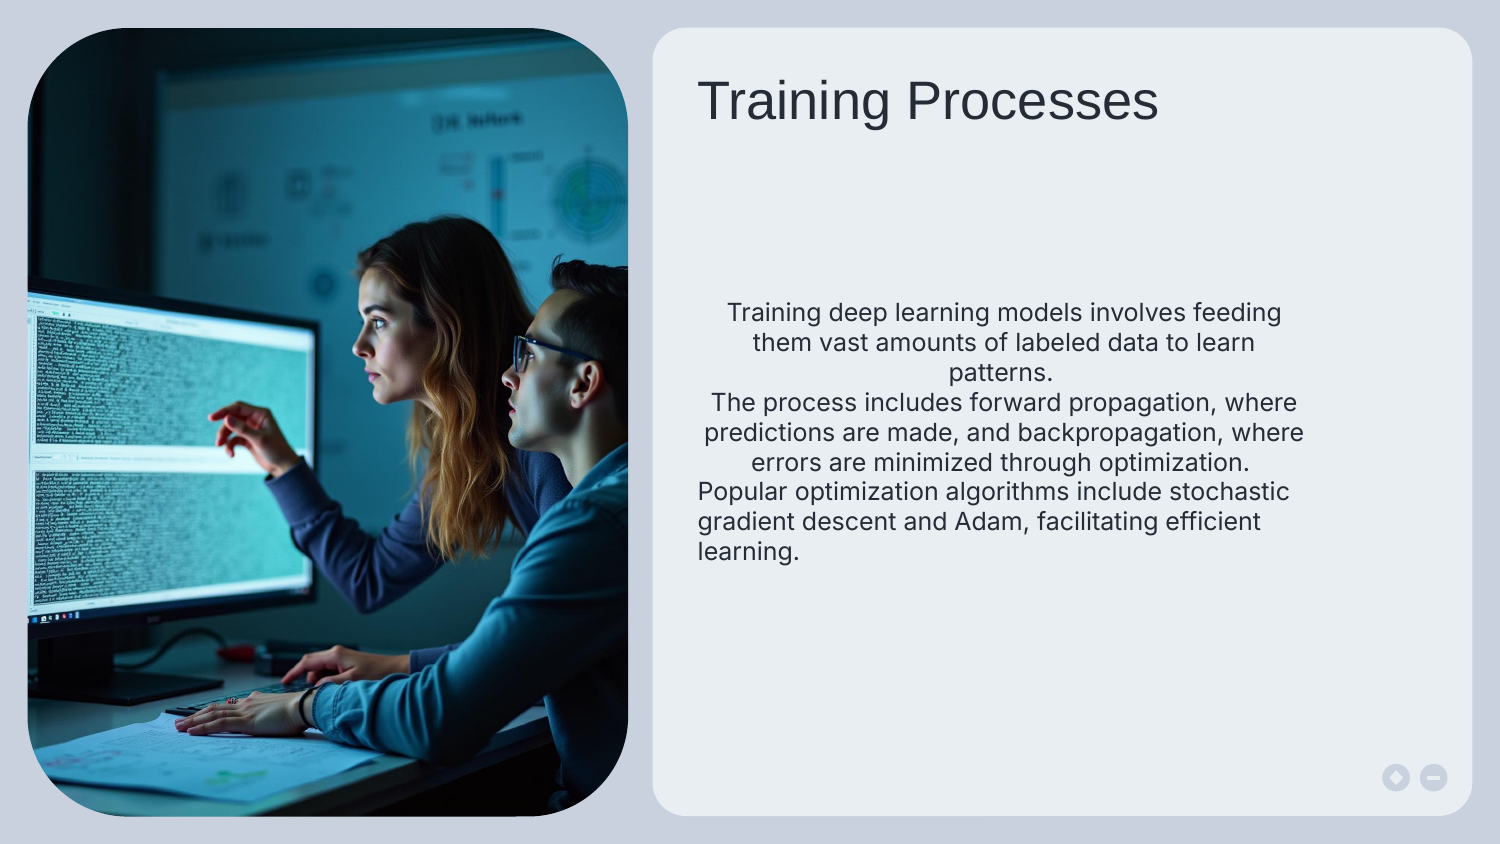

# Training Processes
Training deep learning models involves feeding them vast amounts of labeled data to learn patterns.
The process includes forward propagation, where predictions are made, and backpropagation, where errors are minimized through optimization.
Popular optimization algorithms include stochastic gradient descent and Adam, facilitating efficient learning.